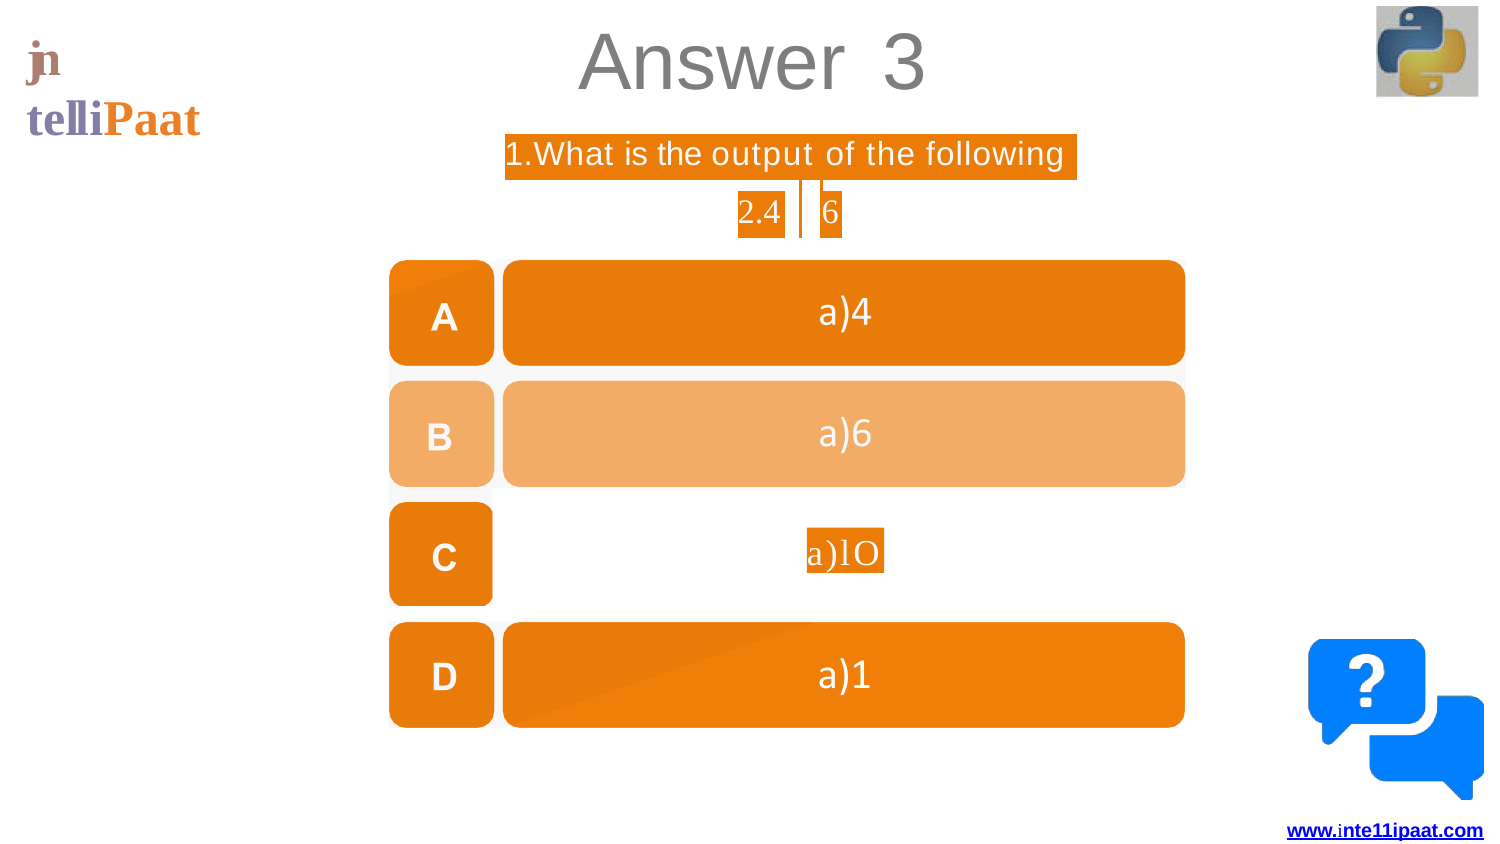

# Answer	3
jn	telliPaat
| 1.What is the output of the following |  |  |  |  |  |
| --- | --- | --- | --- | --- | --- |
|  | 2.4 |  | I | 6 |  |

a)lO

www.inte11ipaat.com